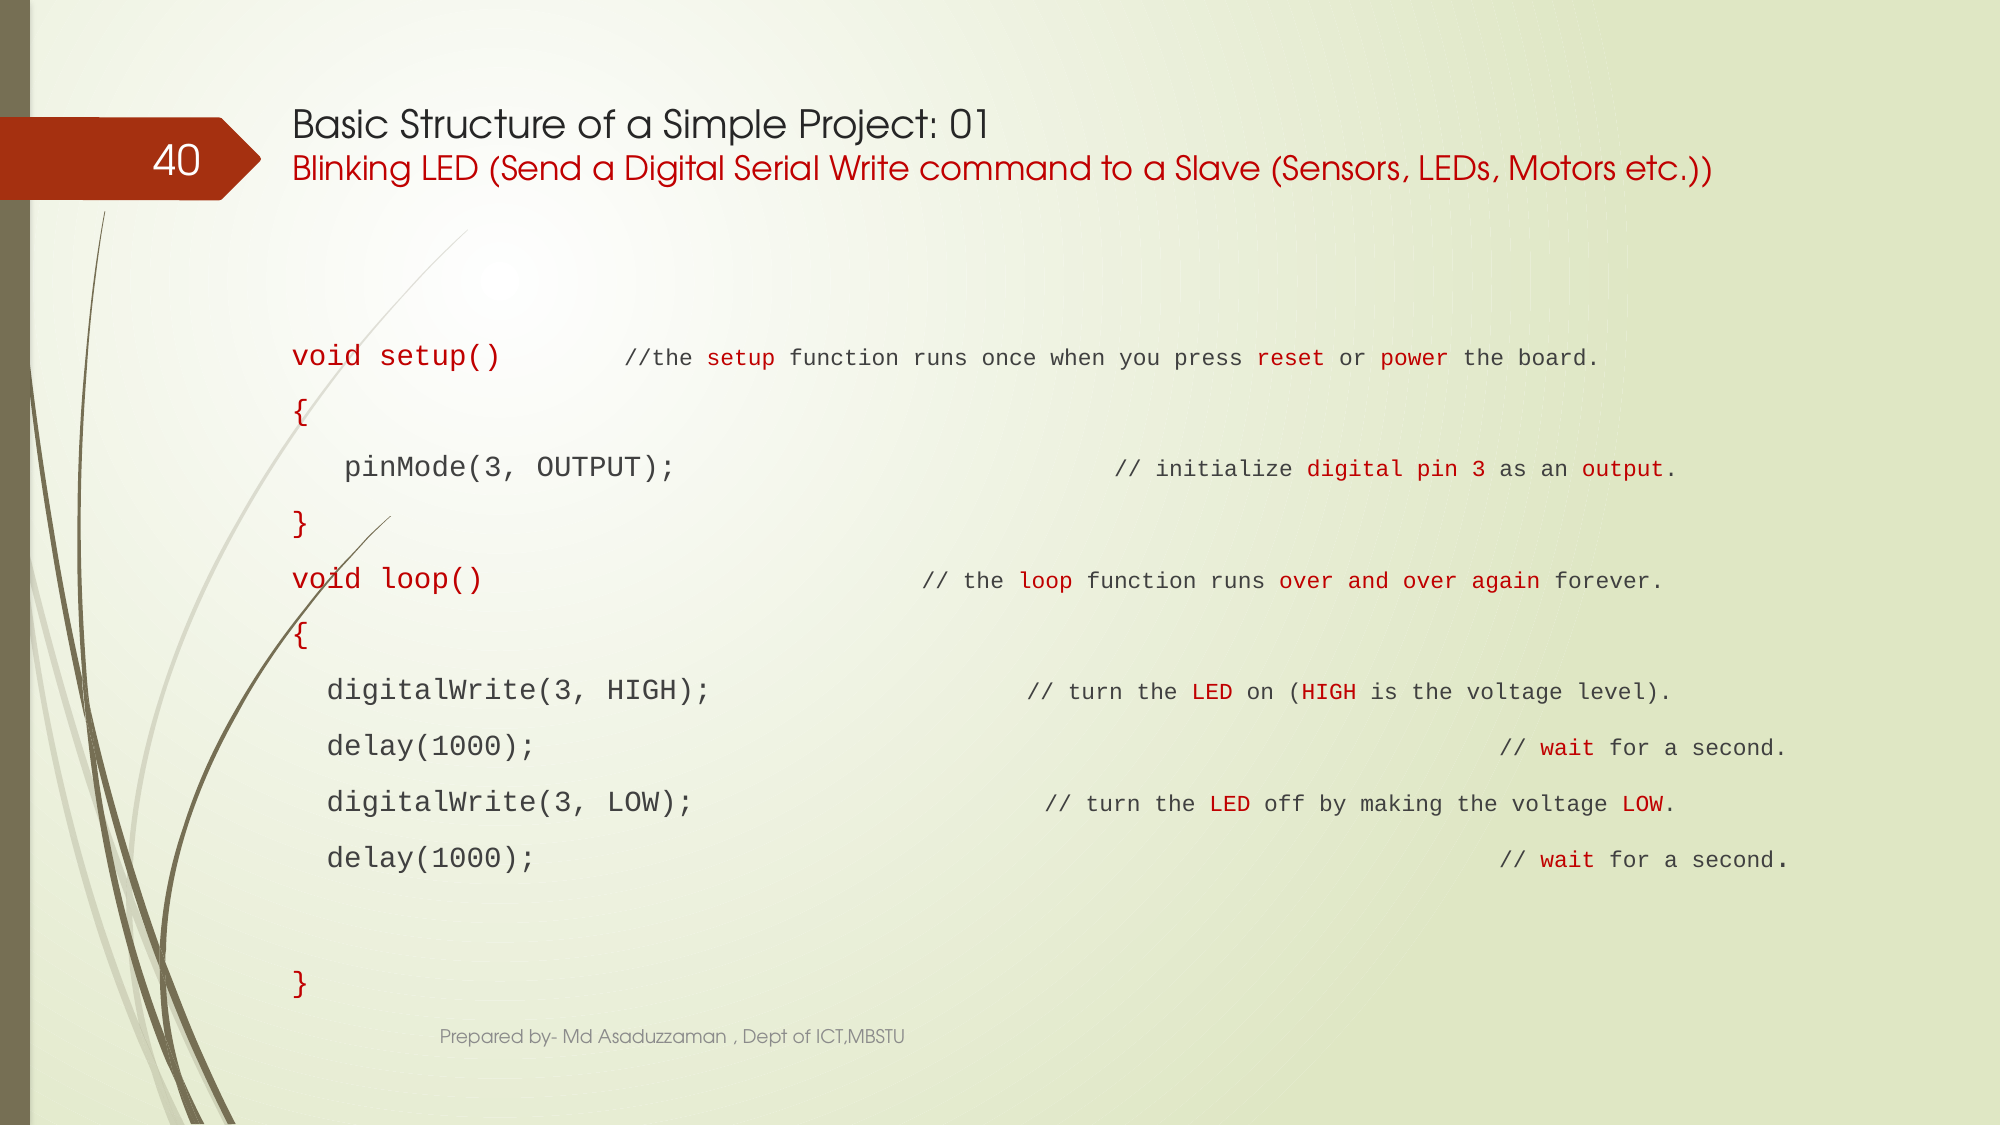

# Basic Structure of a Simple Project: 01 Blinking LED (Send a Digital Serial Write command to a Slave (Sensors, LEDs, Motors etc.))
40
void setup()       //the setup function runs once when you press reset or power the board.
{
   pinMode(3, OUTPUT);                         // initialize digital pin 3 as an output.
}
void loop()                         // the loop function runs over and over again forever.
{
  digitalWrite(3, HIGH);                  // turn the LED on (HIGH is the voltage level).
  delay(1000);                                                       // wait for a second.
  digitalWrite(3, LOW);                    // turn the LED off by making the voltage LOW.
  delay(1000);                                                       // wait for a second.
}
Prepared by- Md Asaduzzaman , Dept of ICT,MBSTU